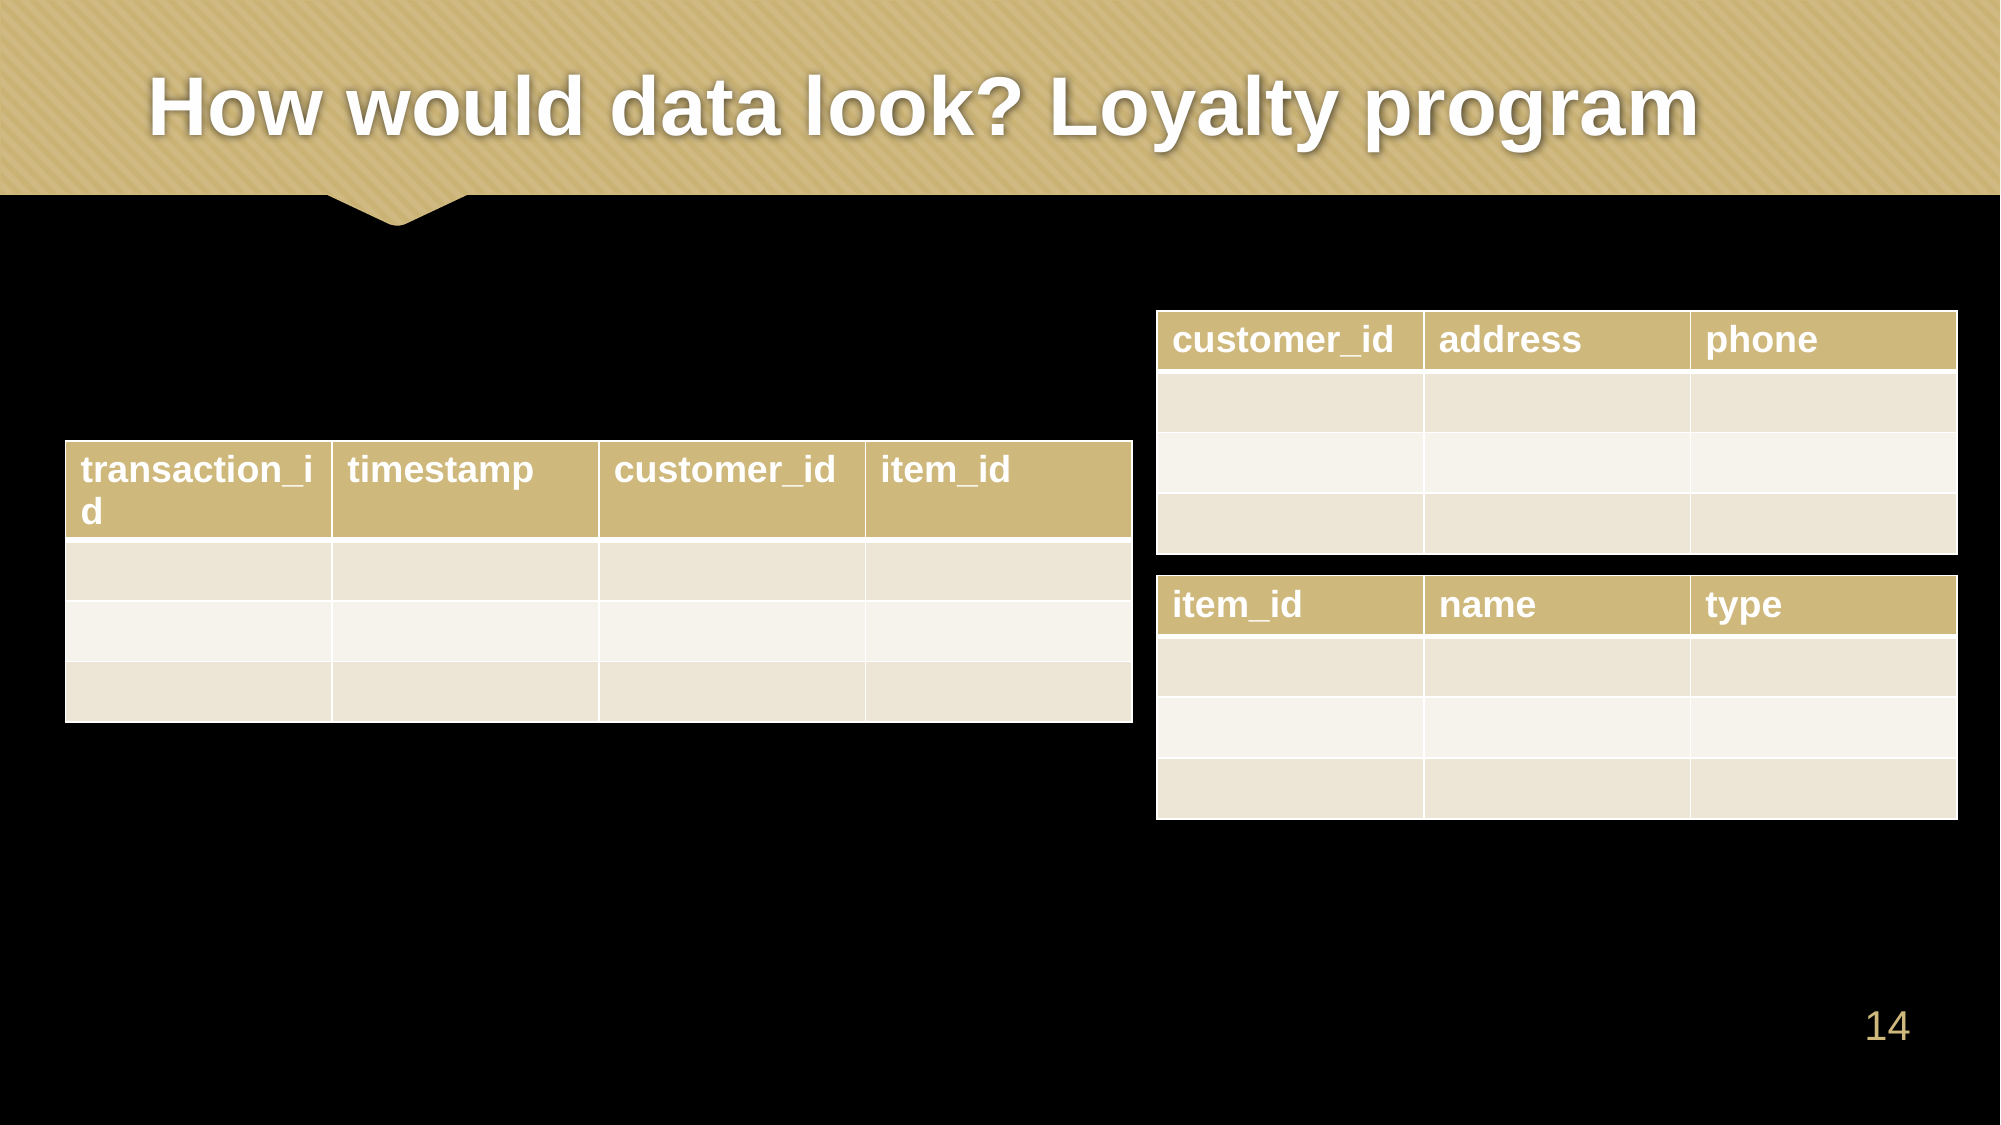

# How would data look? Loyalty program
| customer\_id | address | phone |
| --- | --- | --- |
|  |  |  |
|  |  |  |
|  |  |  |
| transaction\_id | timestamp | customer\_id | item\_id |
| --- | --- | --- | --- |
|  |  |  |  |
|  |  |  |  |
|  |  |  |  |
| item\_id | name | type |
| --- | --- | --- |
|  |  |  |
|  |  |  |
|  |  |  |
14